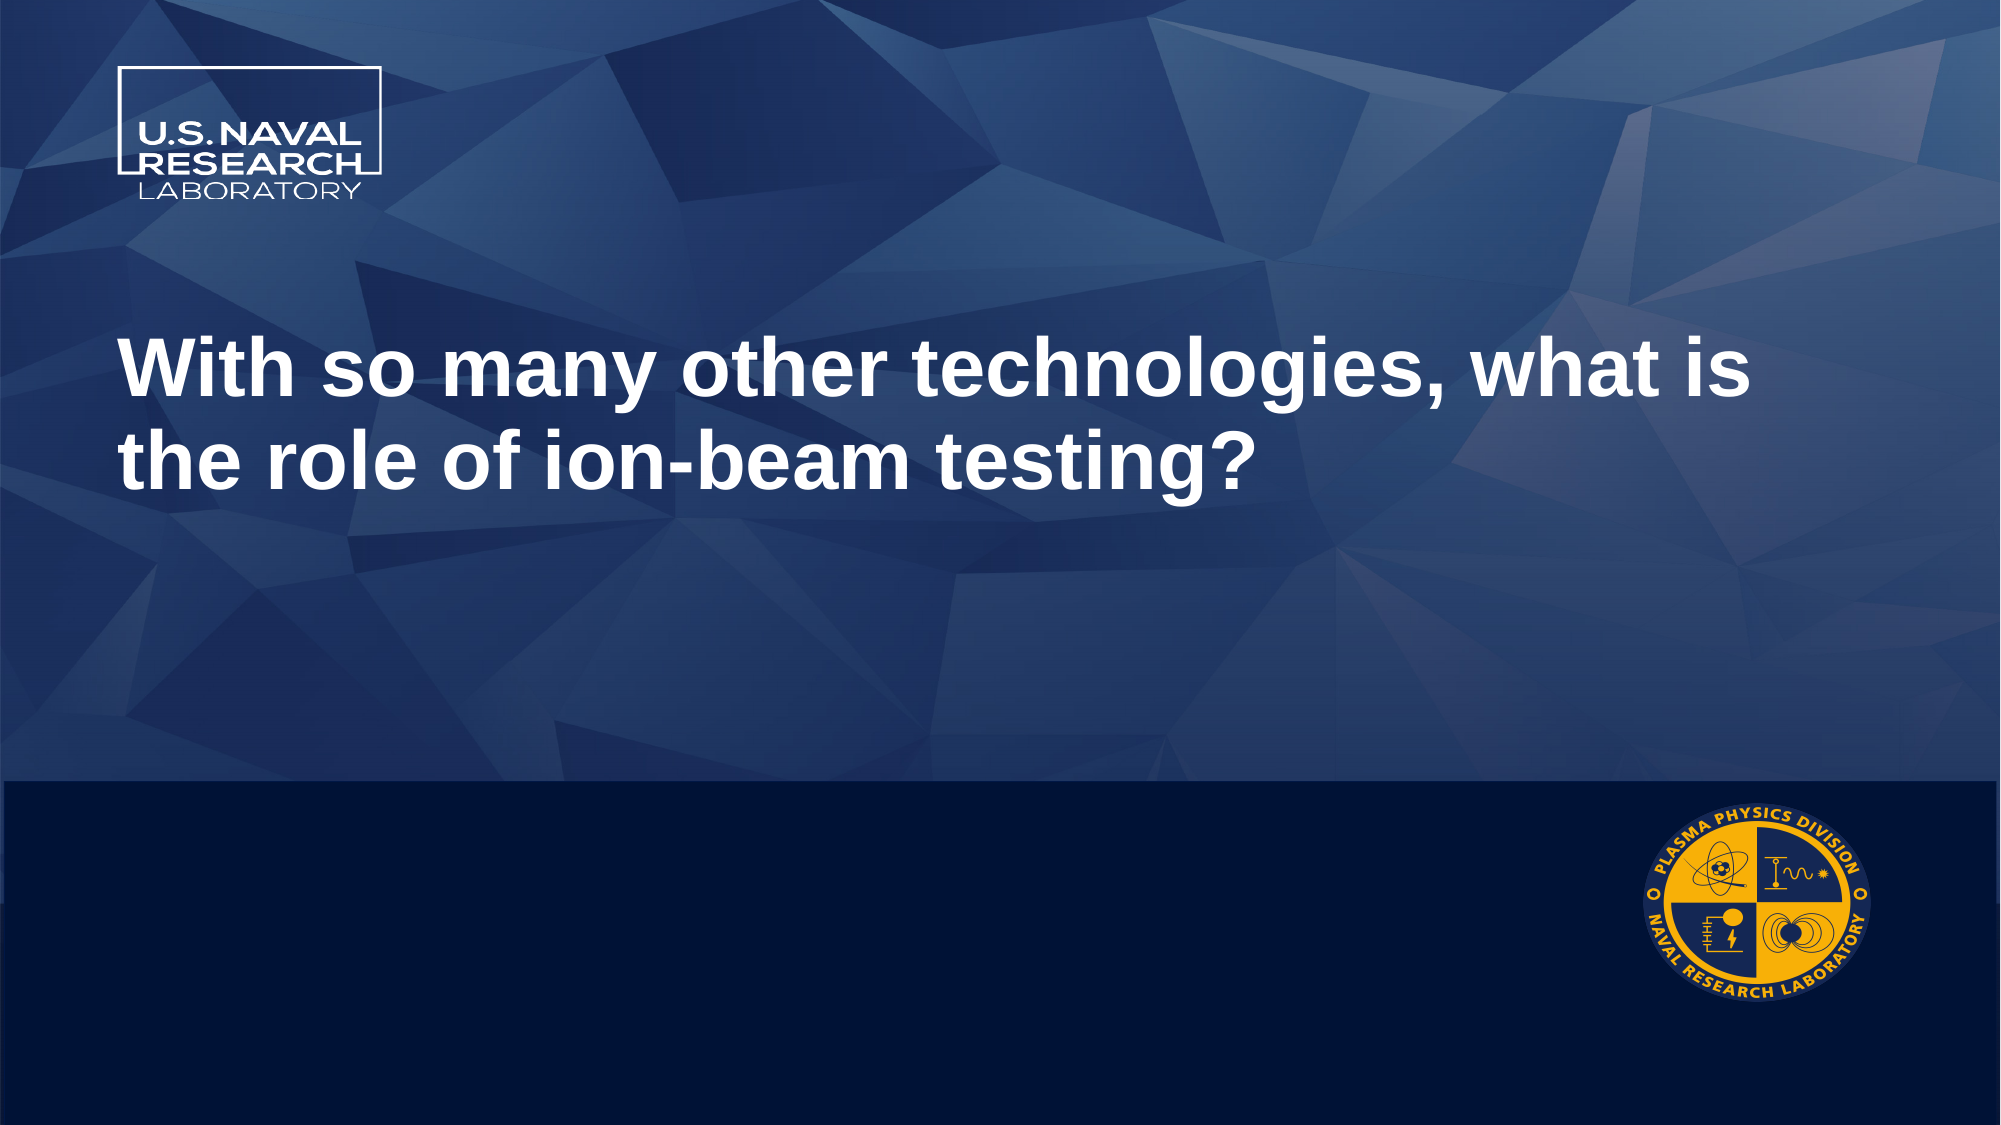

# With so many other technologies, what is the role of ion-beam testing?